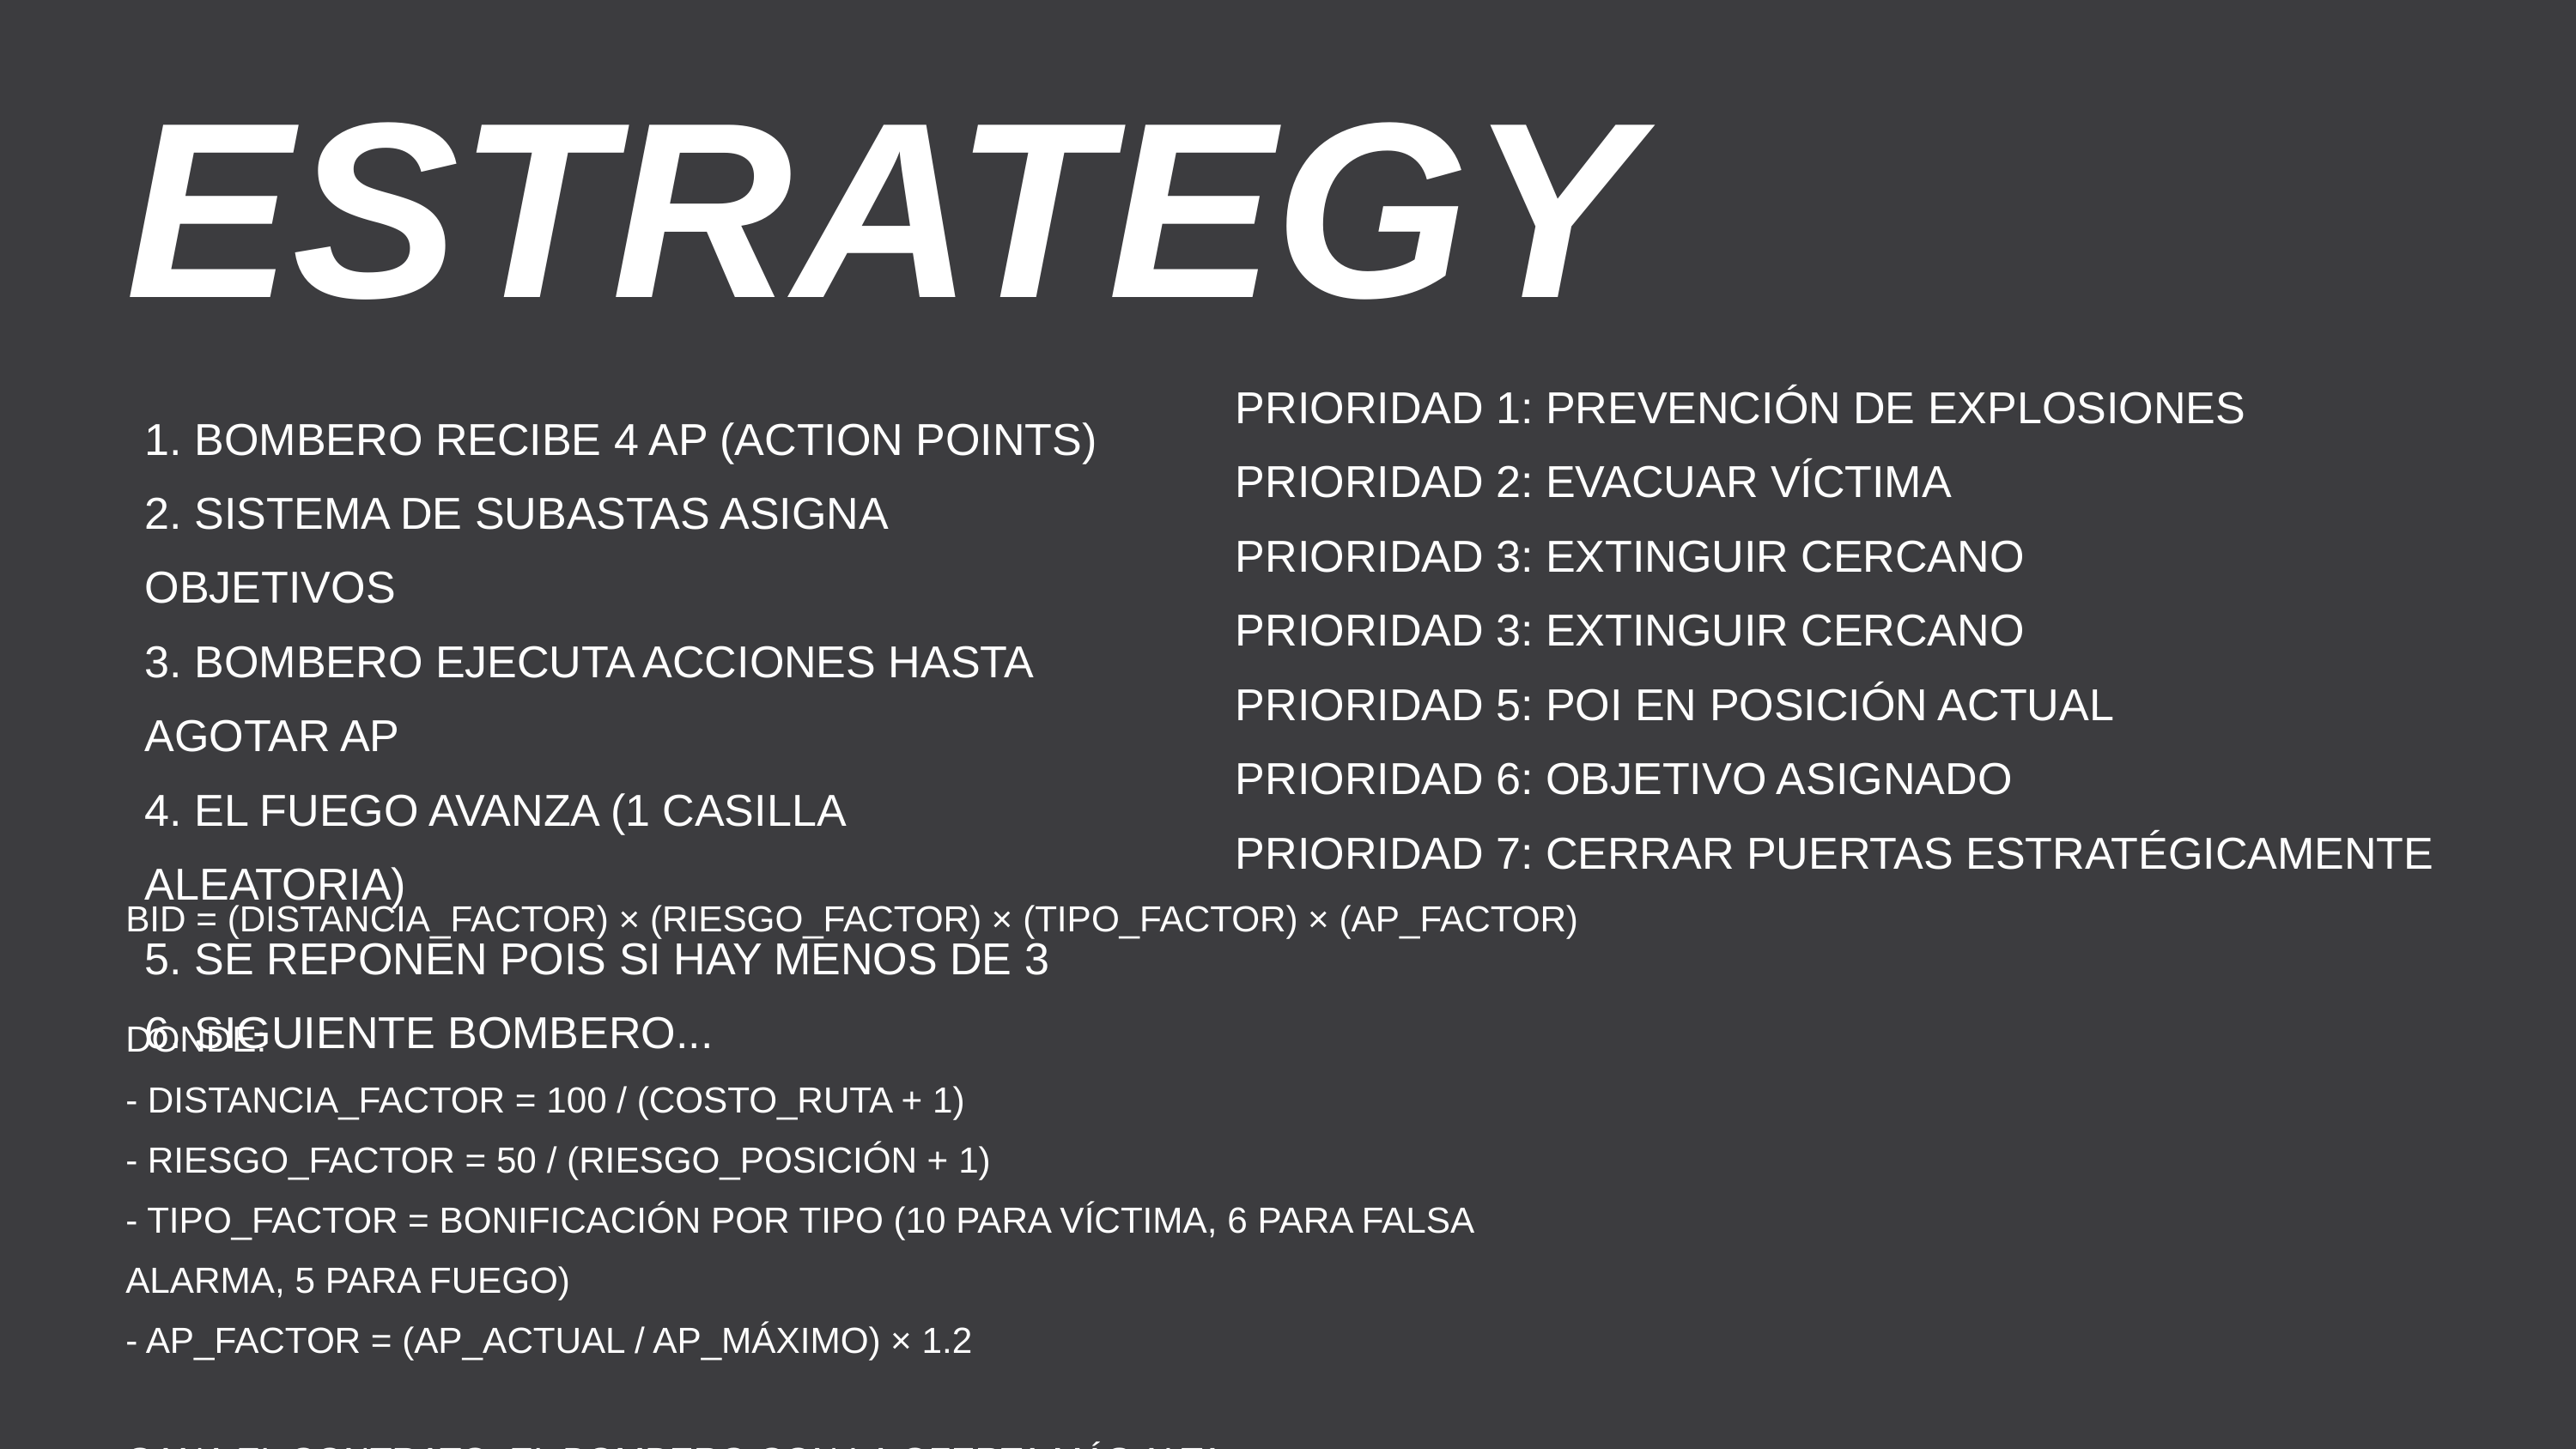

ESTRATEGY
PRIORIDAD 1: PREVENCIÓN DE EXPLOSIONES
PRIORIDAD 2: EVACUAR VÍCTIMA
PRIORIDAD 3: EXTINGUIR CERCANO
PRIORIDAD 3: EXTINGUIR CERCANO
PRIORIDAD 5: POI EN POSICIÓN ACTUAL
PRIORIDAD 6: OBJETIVO ASIGNADO
PRIORIDAD 7: CERRAR PUERTAS ESTRATÉGICAMENTE

1. BOMBERO RECIBE 4 AP (ACTION POINTS)
2. SISTEMA DE SUBASTAS ASIGNA OBJETIVOS
3. BOMBERO EJECUTA ACCIONES HASTA AGOTAR AP
4. EL FUEGO AVANZA (1 CASILLA ALEATORIA)
5. SE REPONEN POIS SI HAY MENOS DE 3
6. SIGUIENTE BOMBERO...
BID = (DISTANCIA_FACTOR) × (RIESGO_FACTOR) × (TIPO_FACTOR) × (AP_FACTOR)

DONDE:
- DISTANCIA_FACTOR = 100 / (COSTO_RUTA + 1)
- RIESGO_FACTOR = 50 / (RIESGO_POSICIÓN + 1)
- TIPO_FACTOR = BONIFICACIÓN POR TIPO (10 PARA VÍCTIMA, 6 PARA FALSA ALARMA, 5 PARA FUEGO)
- AP_FACTOR = (AP_ACTUAL / AP_MÁXIMO) × 1.2

GANA EL CONTRATO: EL BOMBERO CON LA OFERTA MÁS ALTA